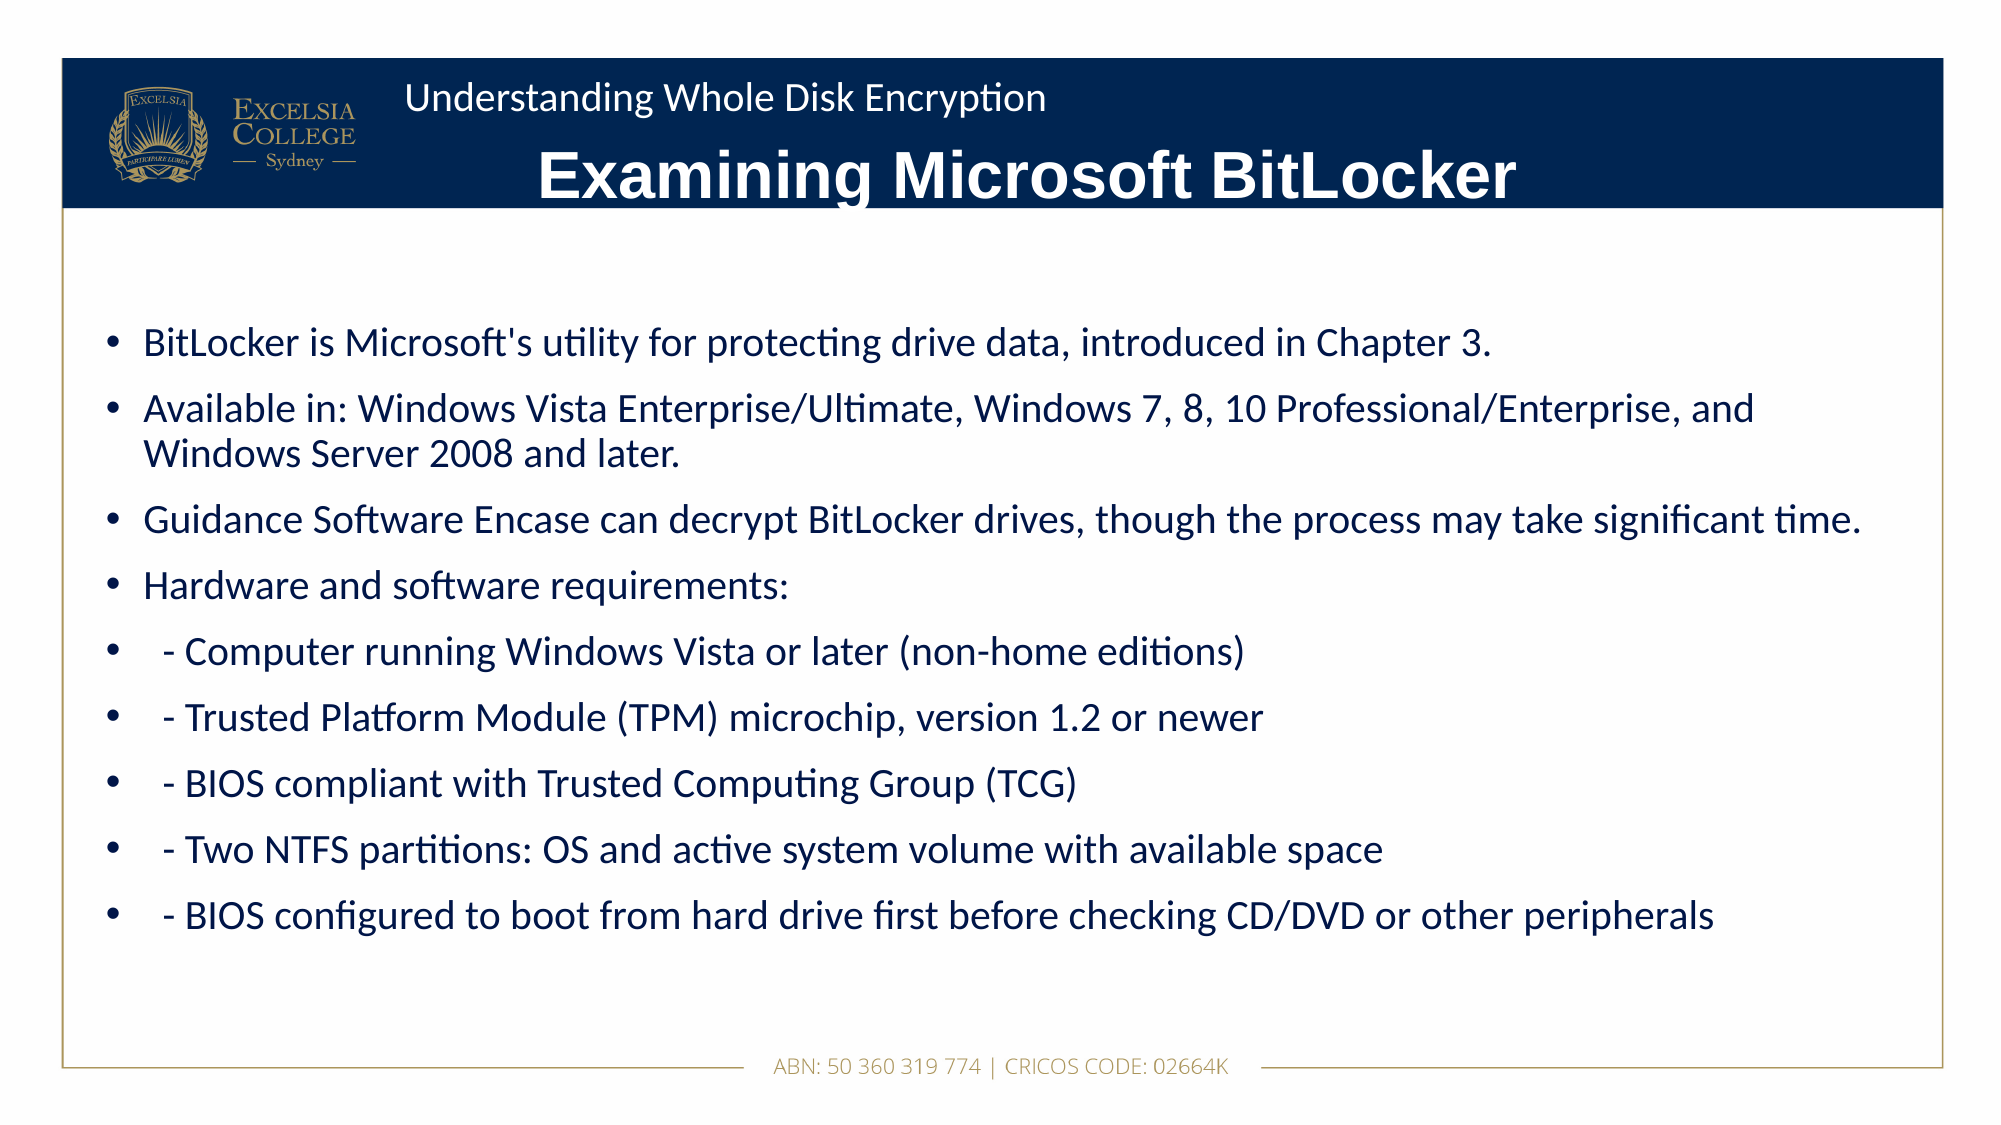

# Understanding Whole Disk Encryption
Examining Microsoft BitLocker
BitLocker is Microsoft's utility for protecting drive data, introduced in Chapter 3.
Available in: Windows Vista Enterprise/Ultimate, Windows 7, 8, 10 Professional/Enterprise, and Windows Server 2008 and later.
Guidance Software Encase can decrypt BitLocker drives, though the process may take significant time.
Hardware and software requirements:
  - Computer running Windows Vista or later (non-home editions)
  - Trusted Platform Module (TPM) microchip, version 1.2 or newer
  - BIOS compliant with Trusted Computing Group (TCG)
  - Two NTFS partitions: OS and active system volume with available space
  - BIOS configured to boot from hard drive first before checking CD/DVD or other peripherals